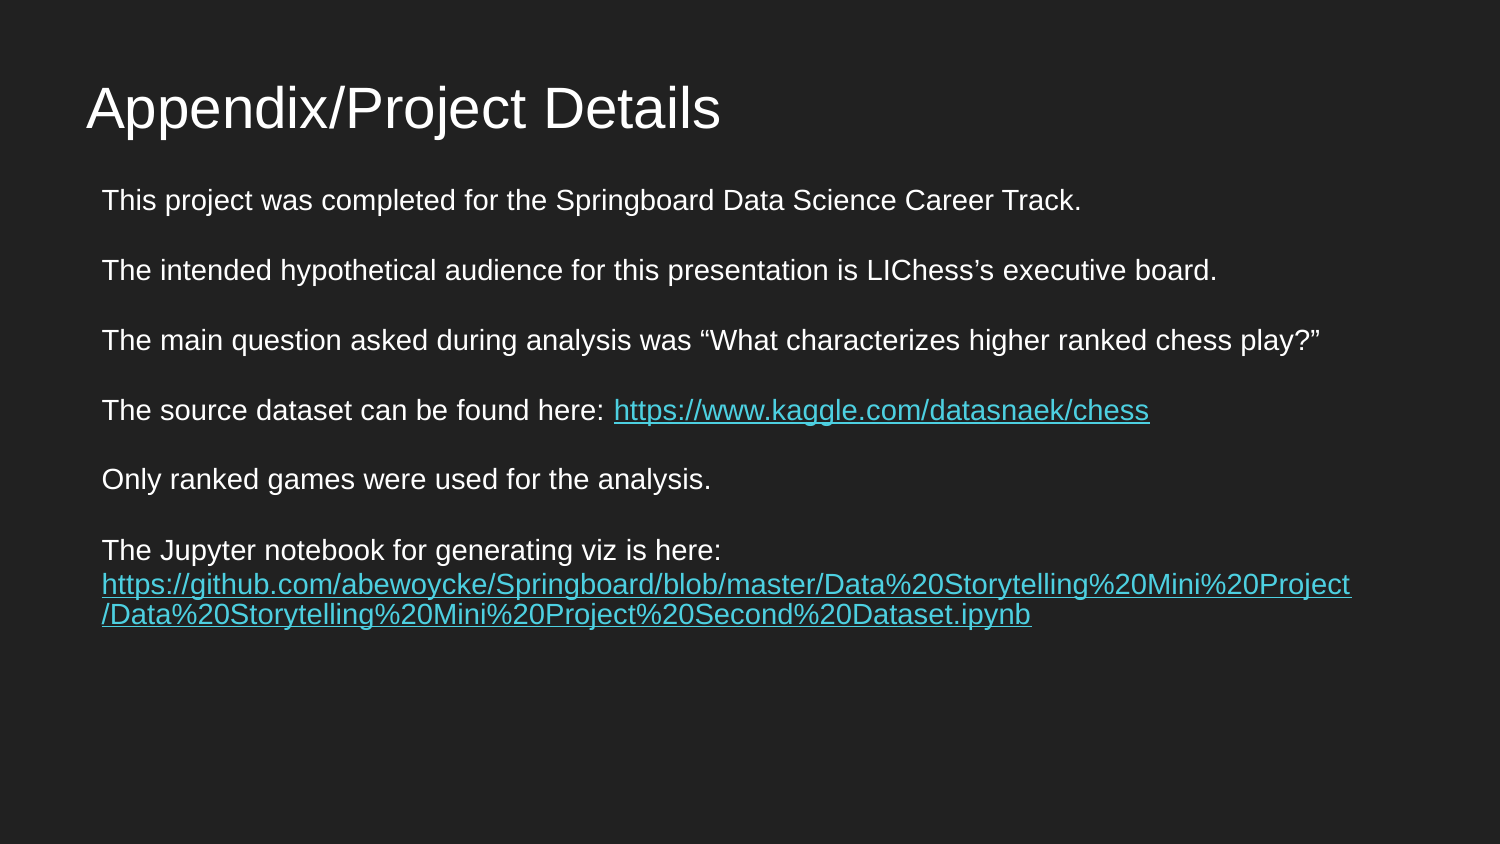

Appendix/Project Details
This project was completed for the Springboard Data Science Career Track.

The intended hypothetical audience for this presentation is LIChess’s executive board.

The main question asked during analysis was “What characterizes higher ranked chess play?”

The source dataset can be found here: https://www.kaggle.com/datasnaek/chess

Only ranked games were used for the analysis.

The Jupyter notebook for generating viz is here: https://github.com/abewoycke/Springboard/blob/master/Data%20Storytelling%20Mini%20Project/Data%20Storytelling%20Mini%20Project%20Second%20Dataset.ipynb